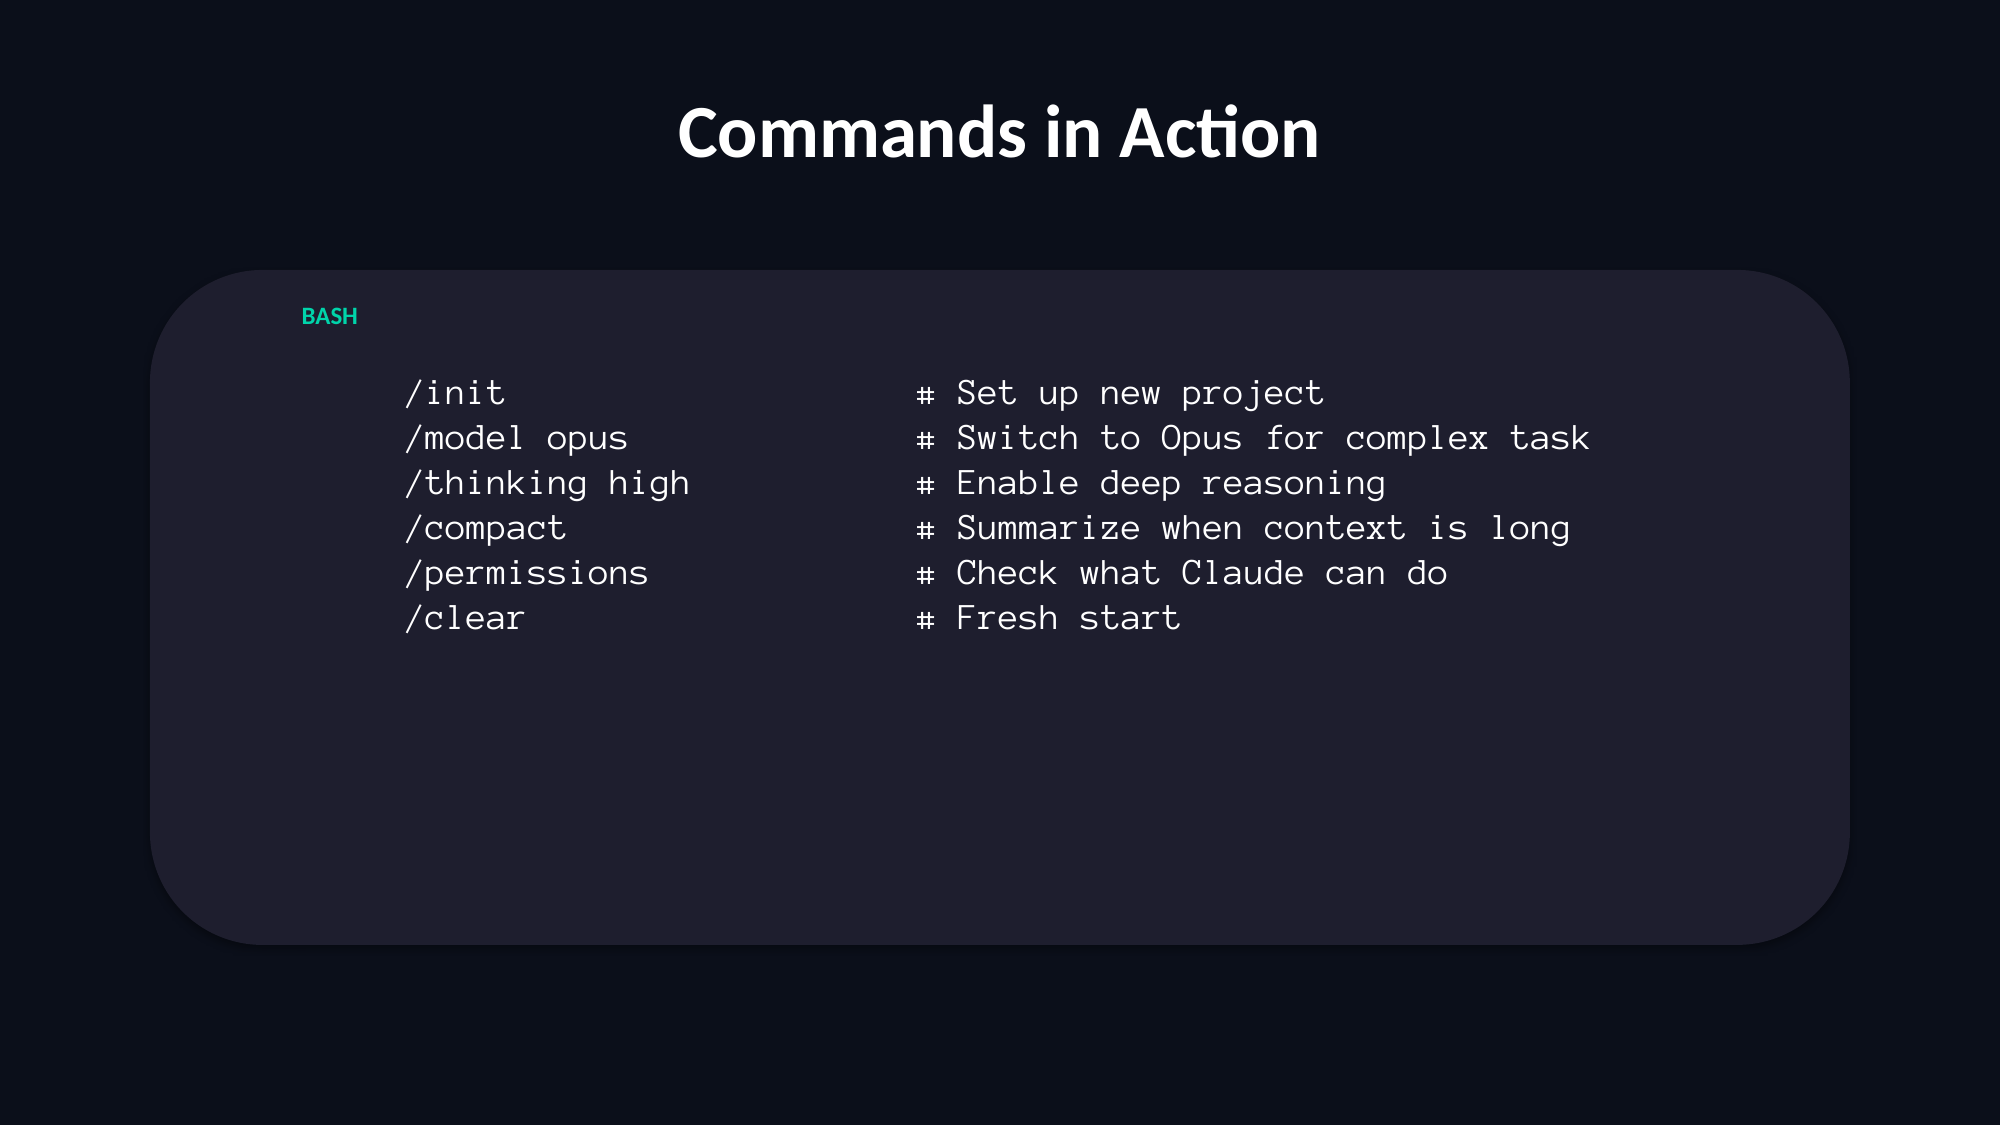

Commands in Action

BASH
/init                    # Set up new project
/model opus              # Switch to Opus for complex task
/thinking high           # Enable deep reasoning
/compact                 # Summarize when context is long
/permissions             # Check what Claude can do
/clear                   # Fresh start